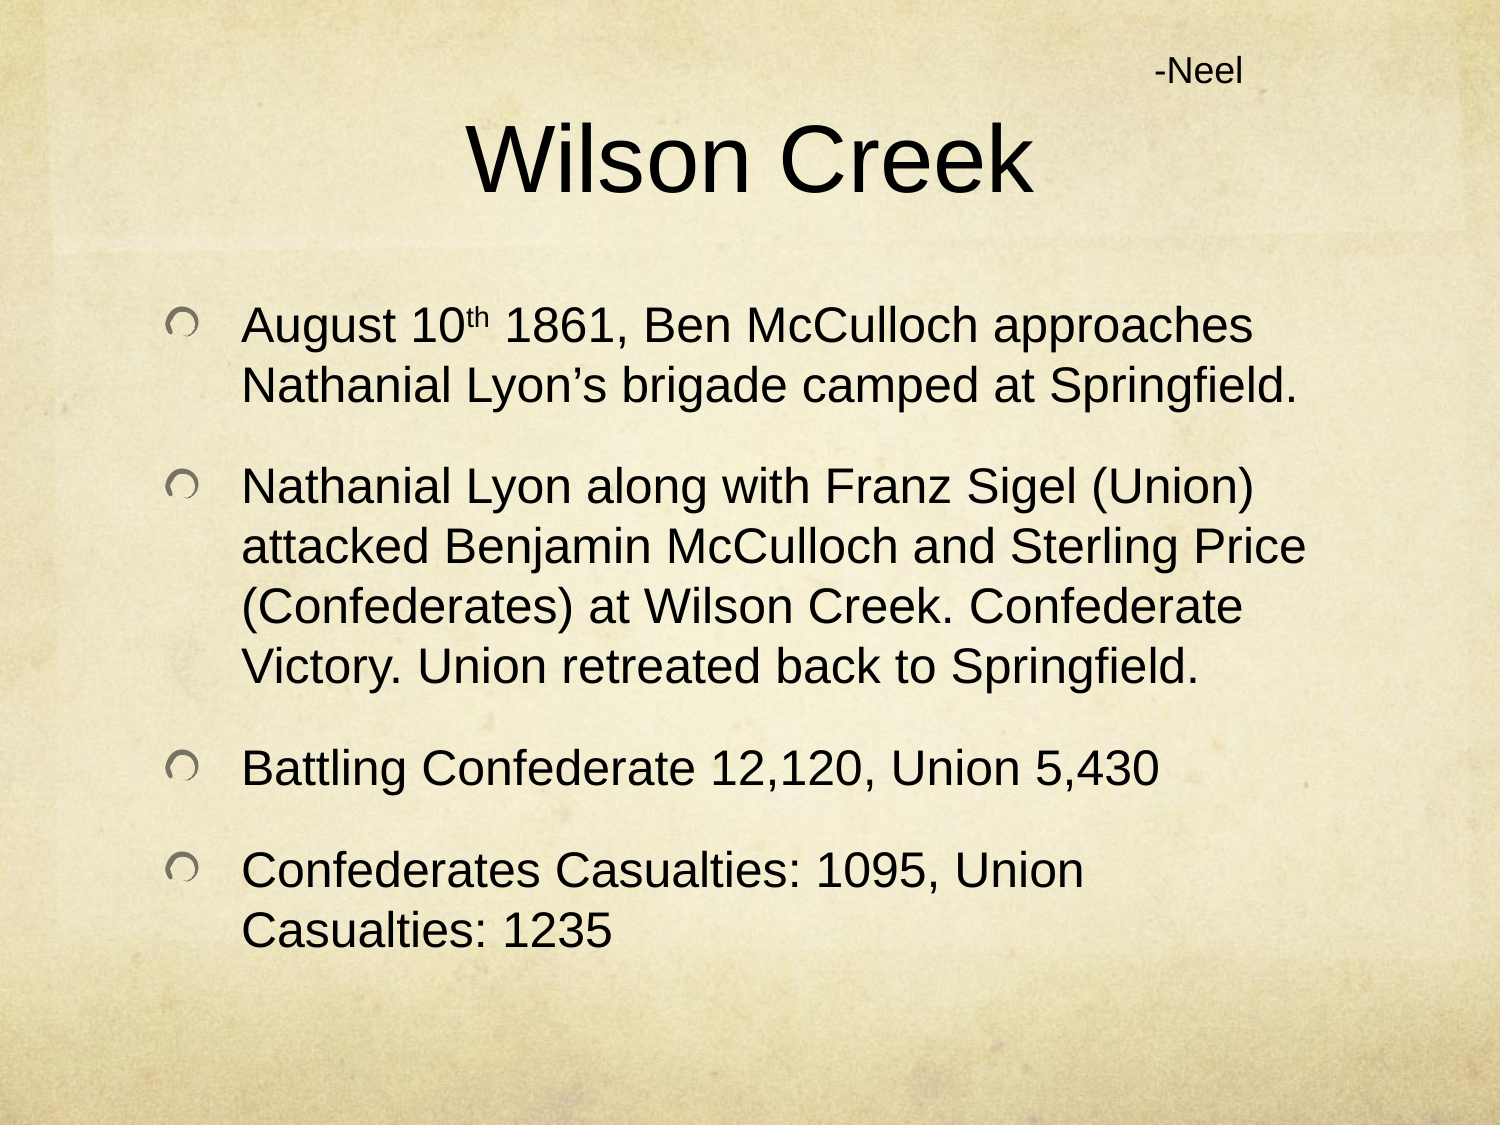

-Neel
# Wilson Creek
August 10th 1861, Ben McCulloch approaches Nathanial Lyon’s brigade camped at Springfield.
Nathanial Lyon along with Franz Sigel (Union) attacked Benjamin McCulloch and Sterling Price (Confederates) at Wilson Creek. Confederate Victory. Union retreated back to Springfield.
Battling Confederate 12,120, Union 5,430
Confederates Casualties: 1095, Union Casualties: 1235